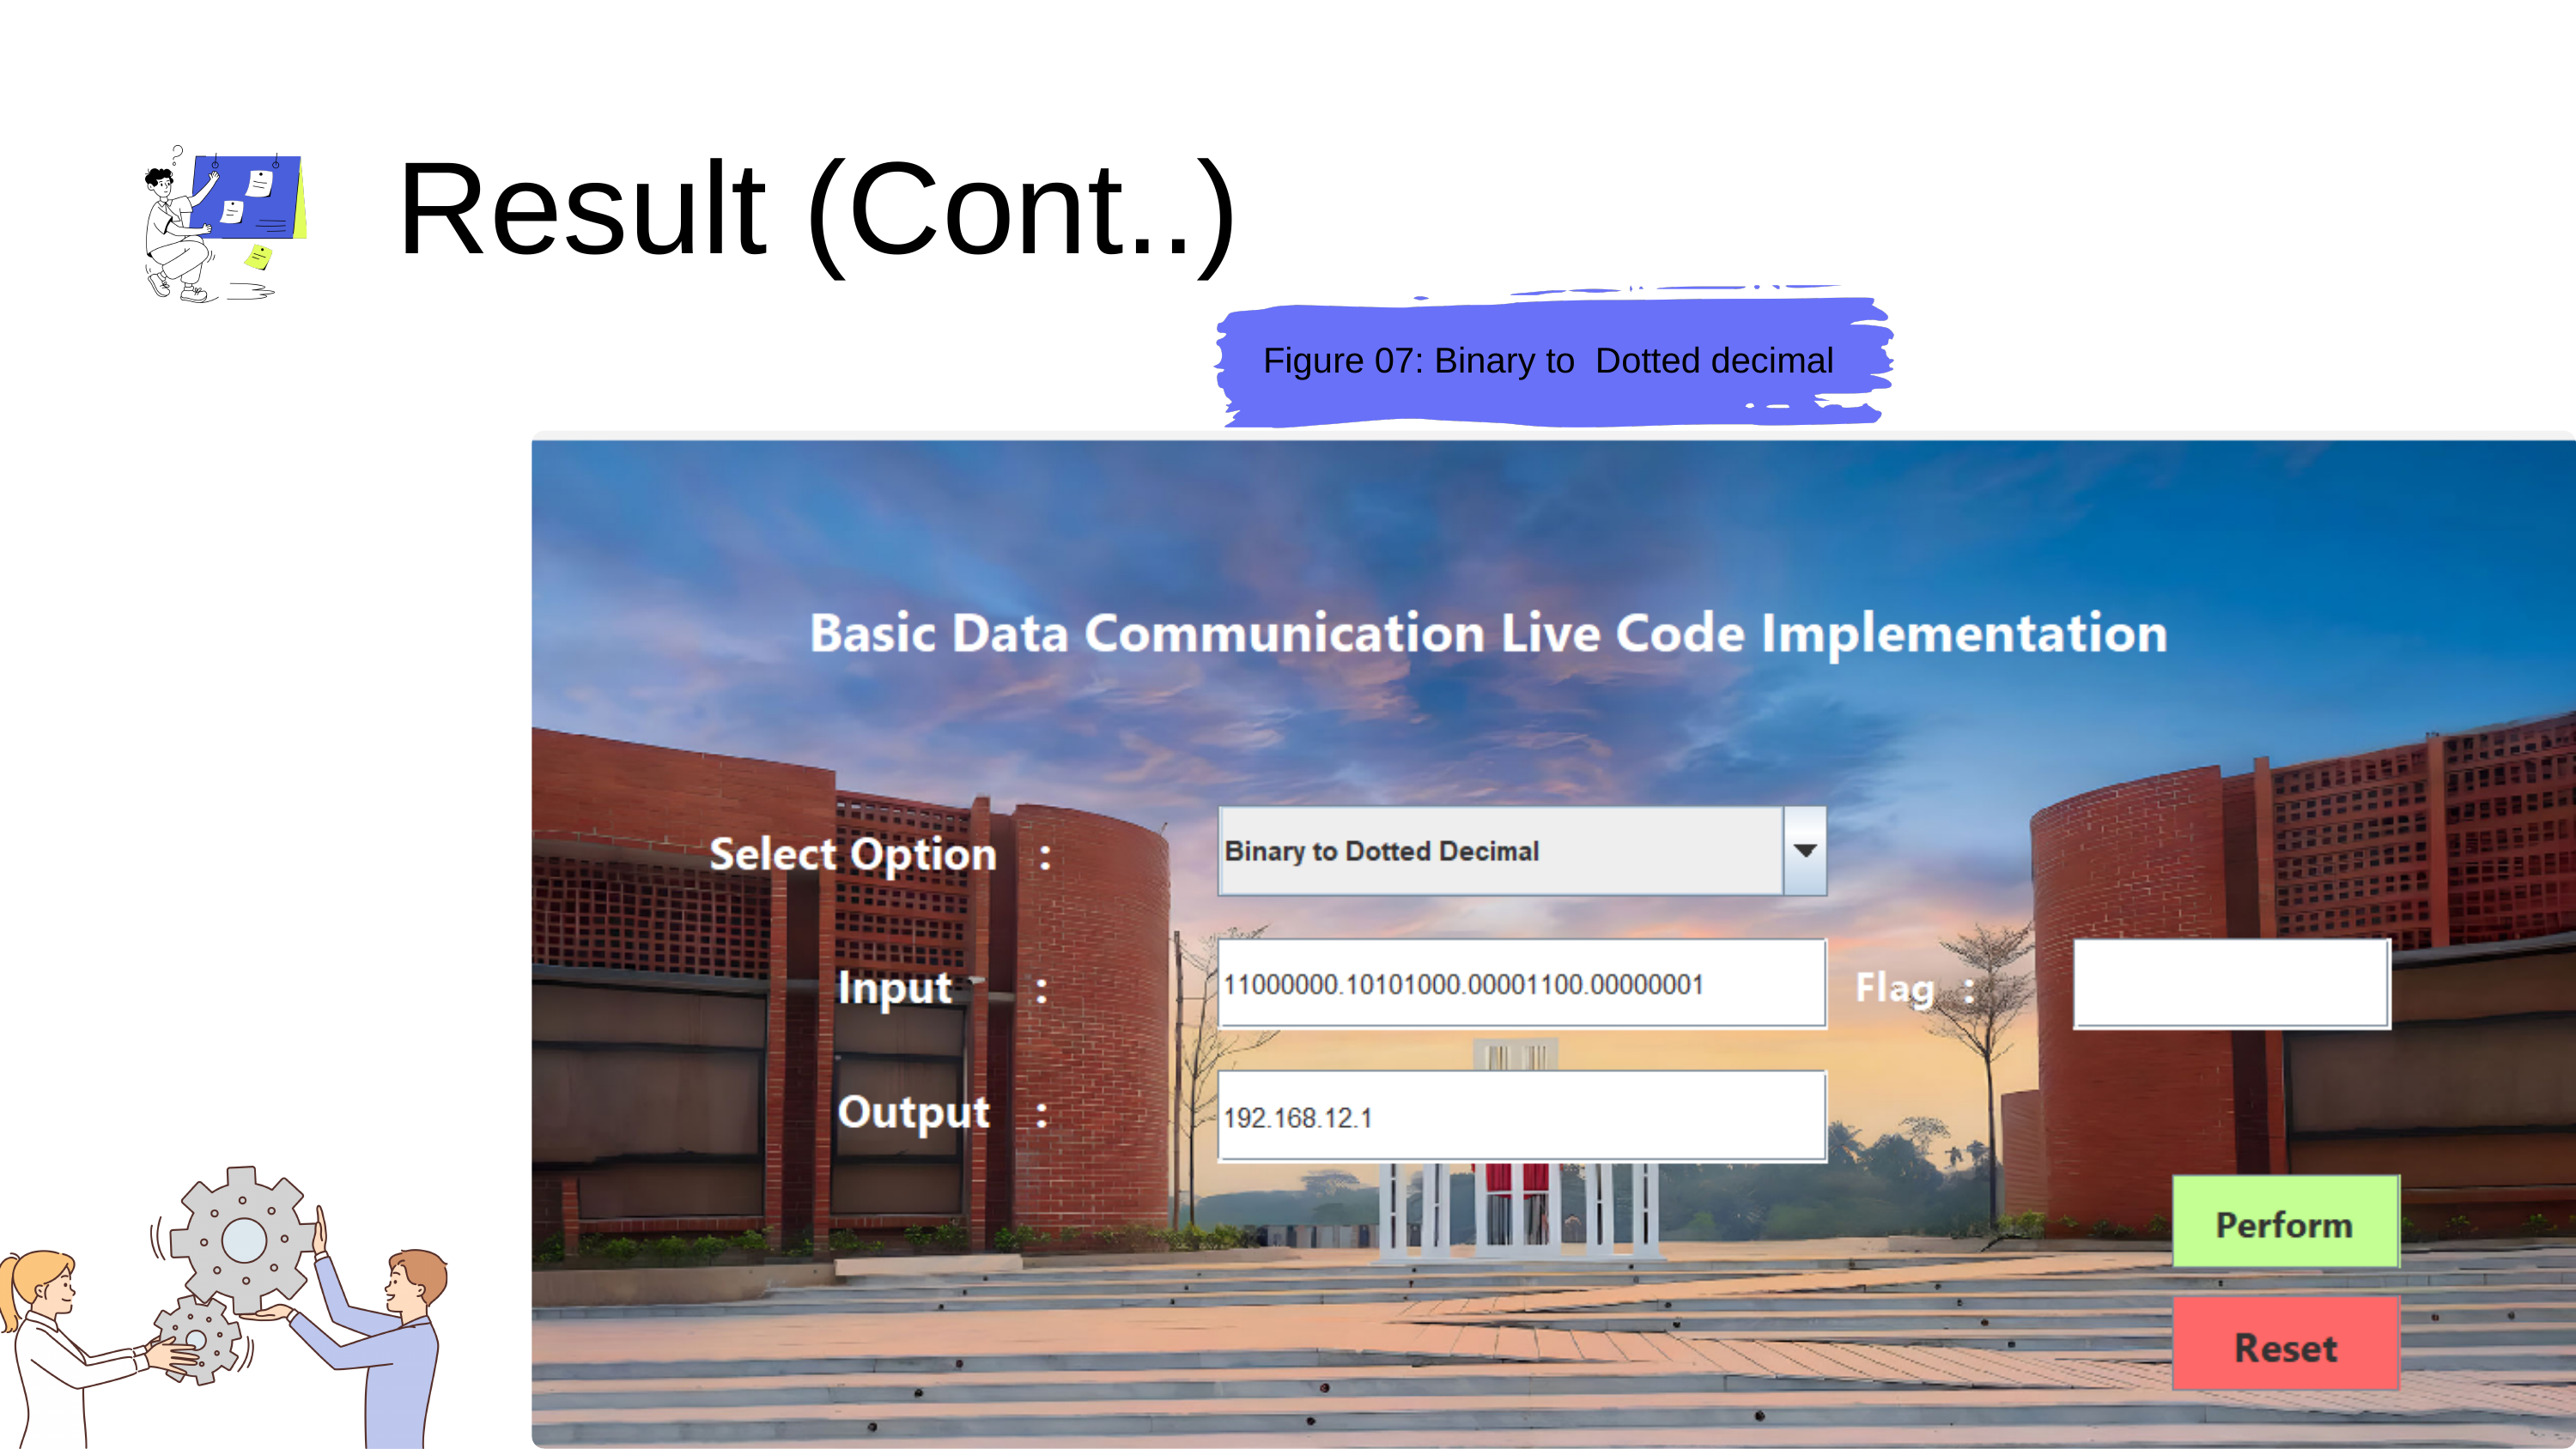

Result (Cont..)

Figure 07: Binary to  Dotted decimal